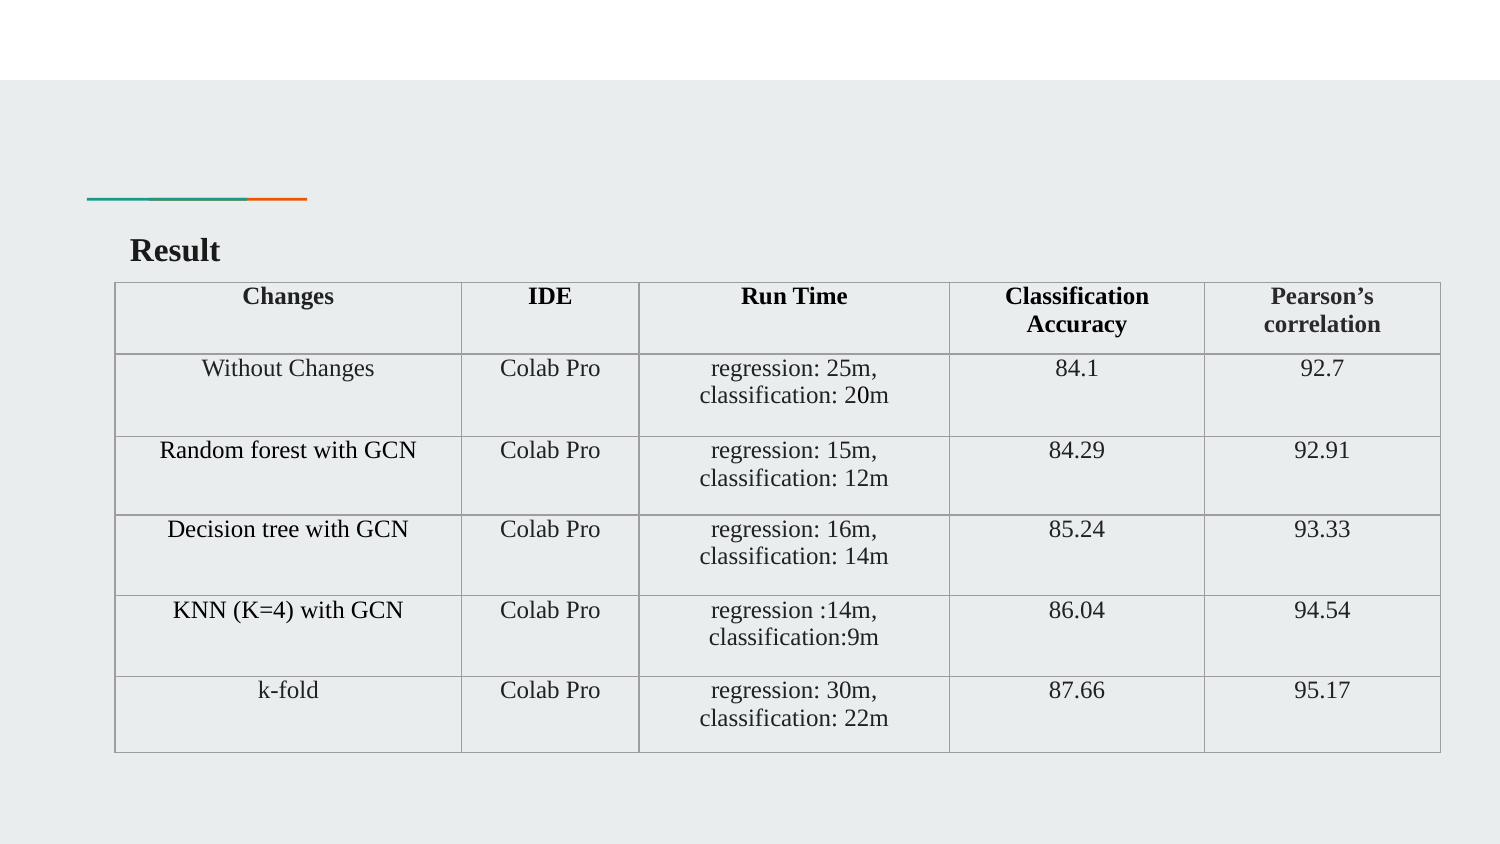

Result

| Changes | IDE | Run Time | Classification Accuracy | Pearson’s correlation |
| --- | --- | --- | --- | --- |
| Without Changes | Colab Pro | regression: 25m, classification: 20m | 84.1 | 92.7 |
| Random forest with GCN | Colab Pro | regression: 15m, classification: 12m | 84.29 | 92.91 |
| Decision tree with GCN | Colab Pro | regression: 16m, classification: 14m | 85.24 | 93.33 |
| KNN (K=4) with GCN | Colab Pro | regression :14m, classification:9m | 86.04 | 94.54 |
| k-fold | Colab Pro | regression: 30m, classification: 22m | 87.66 | 95.17 |